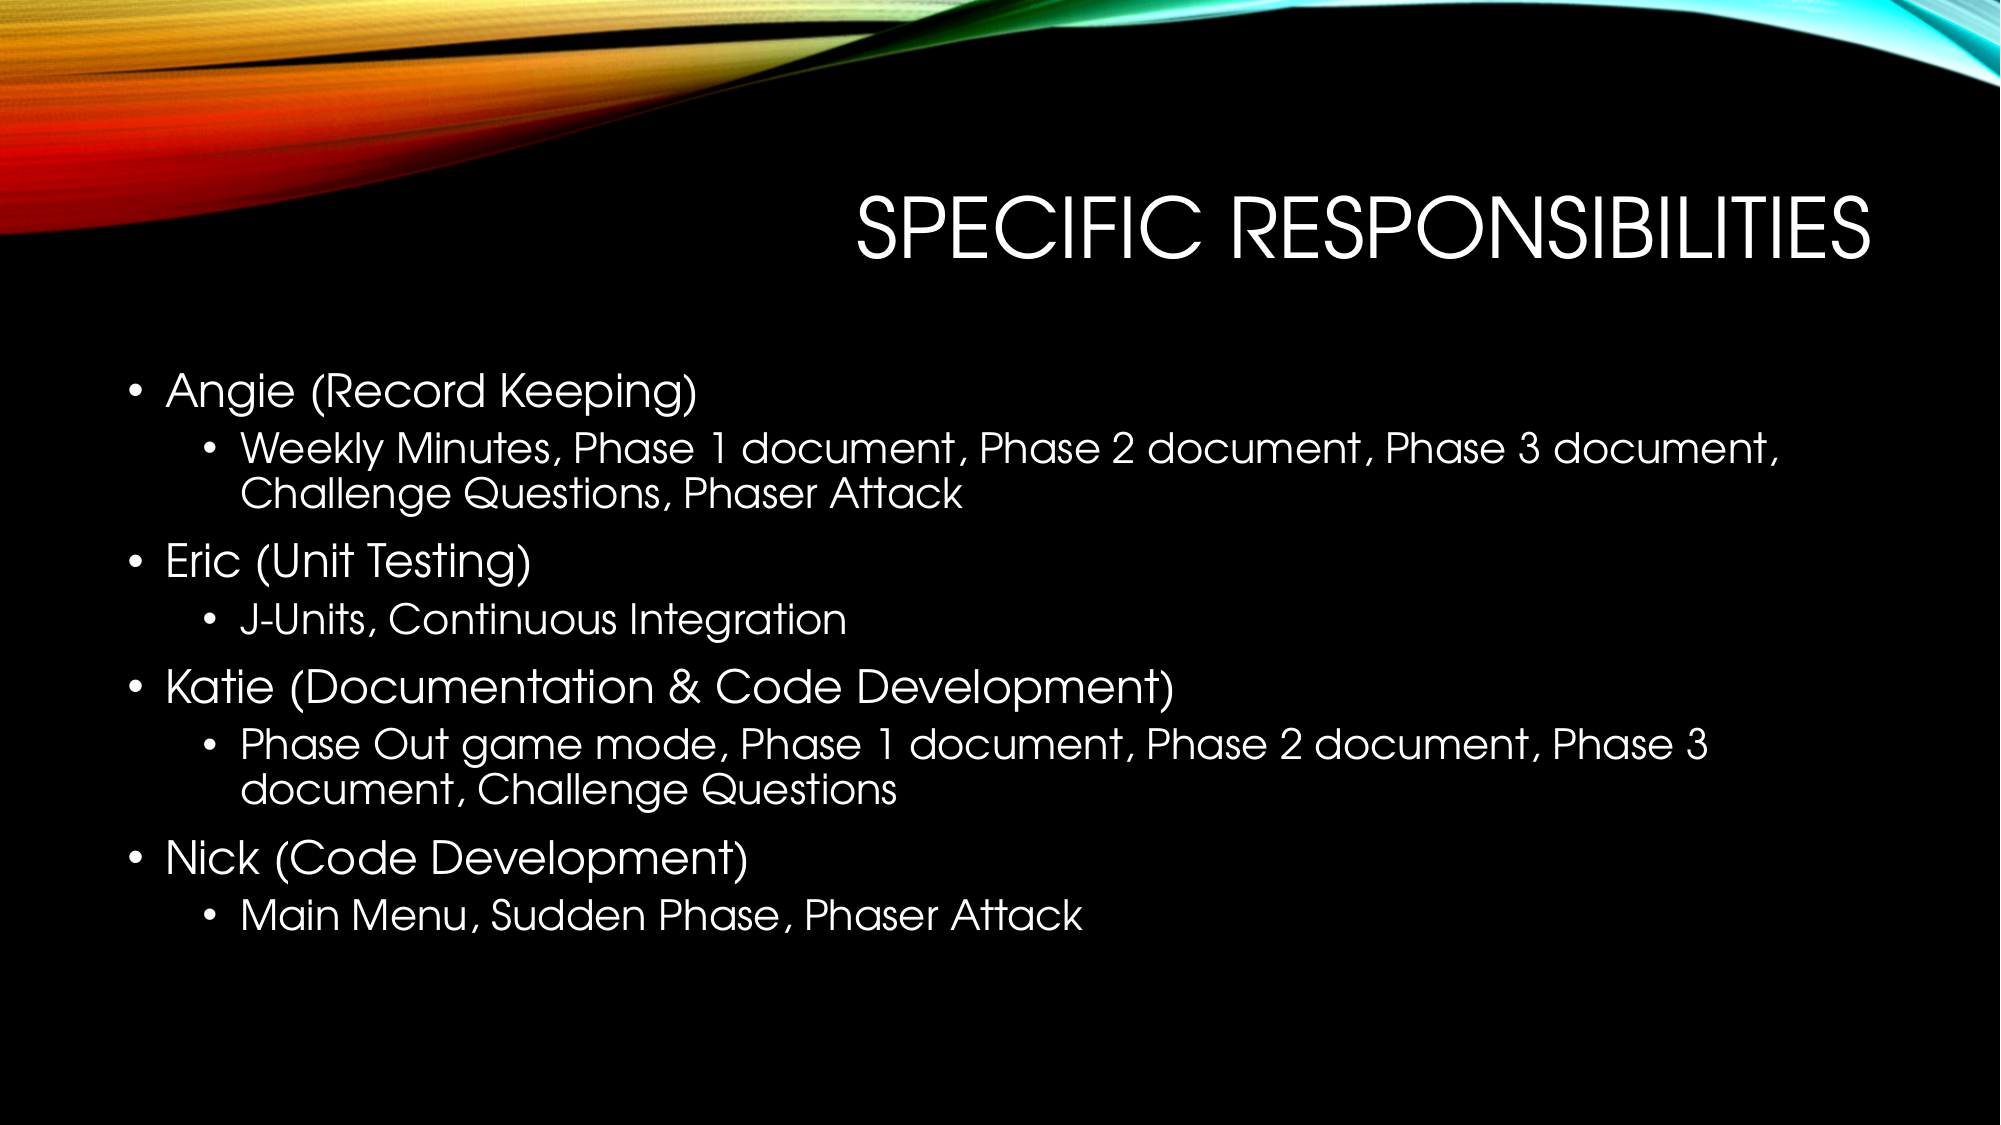

# Specific Responsibilities
Angie (Record Keeping)
Weekly Minutes, Phase 1 document, Phase 2 document, Phase 3 document, Challenge Questions, Phaser Attack
Eric (Unit Testing)
J-Units, Continuous Integration
Katie (Documentation & Code Development)
Phase Out game mode, Phase 1 document, Phase 2 document, Phase 3 document, Challenge Questions
Nick (Code Development)
Main Menu, Sudden Phase, Phaser Attack